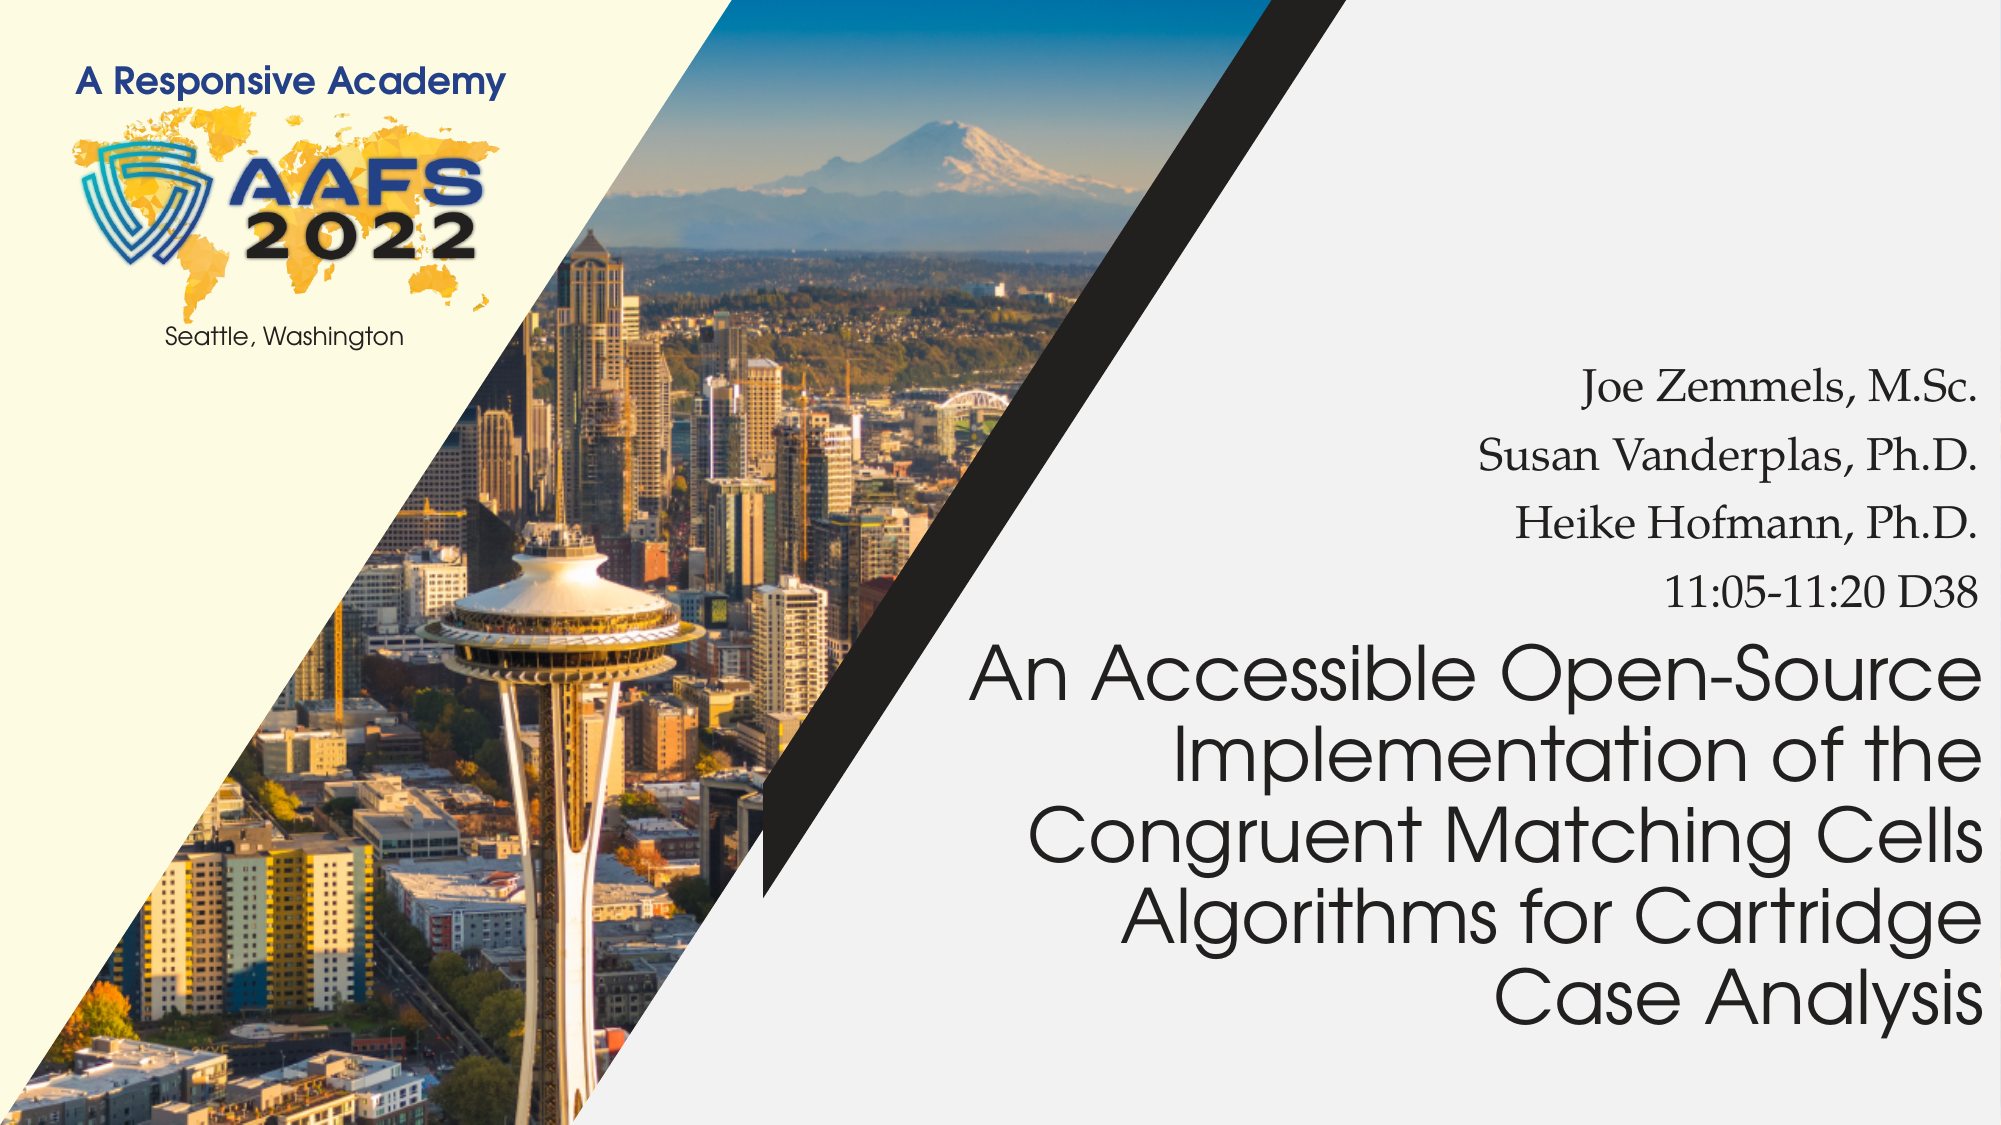

Joe Zemmels, M.Sc.
Susan Vanderplas, Ph.D.
Heike Hofmann, Ph.D.
11:05-11:20 D38
# An Accessible Open-Source Implementation of the Congruent Matching Cells Algorithms for Cartridge Case Analysis